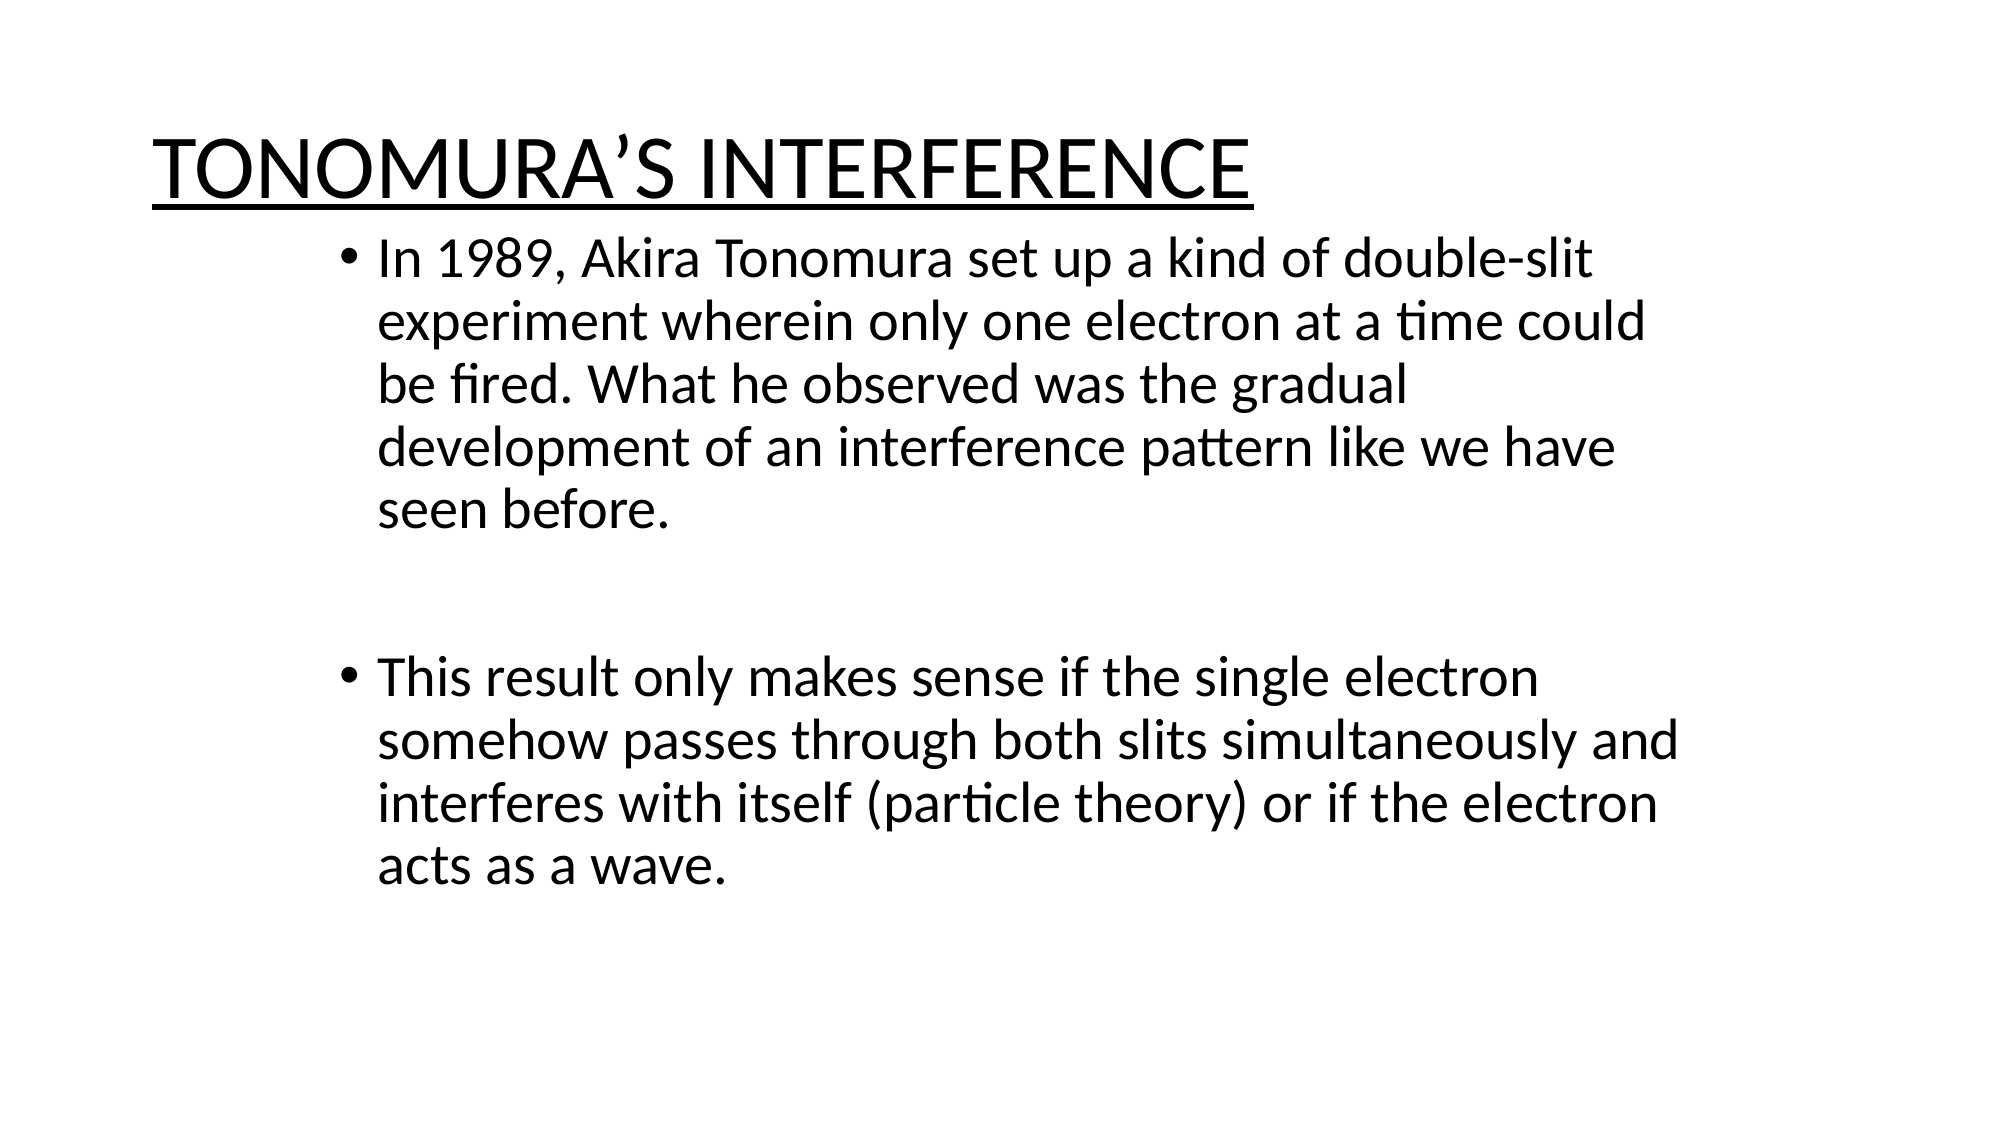

# TONOMURA’S INTERFERENCE
In 1989, Akira Tonomura set up a kind of double-slit experiment wherein only one electron at a time could be fired. What he observed was the gradual development of an interference pattern like we have seen before.

This result only makes sense if the single electron somehow passes through both slits simultaneously and interferes with itself (particle theory) or if the electron acts as a wave.